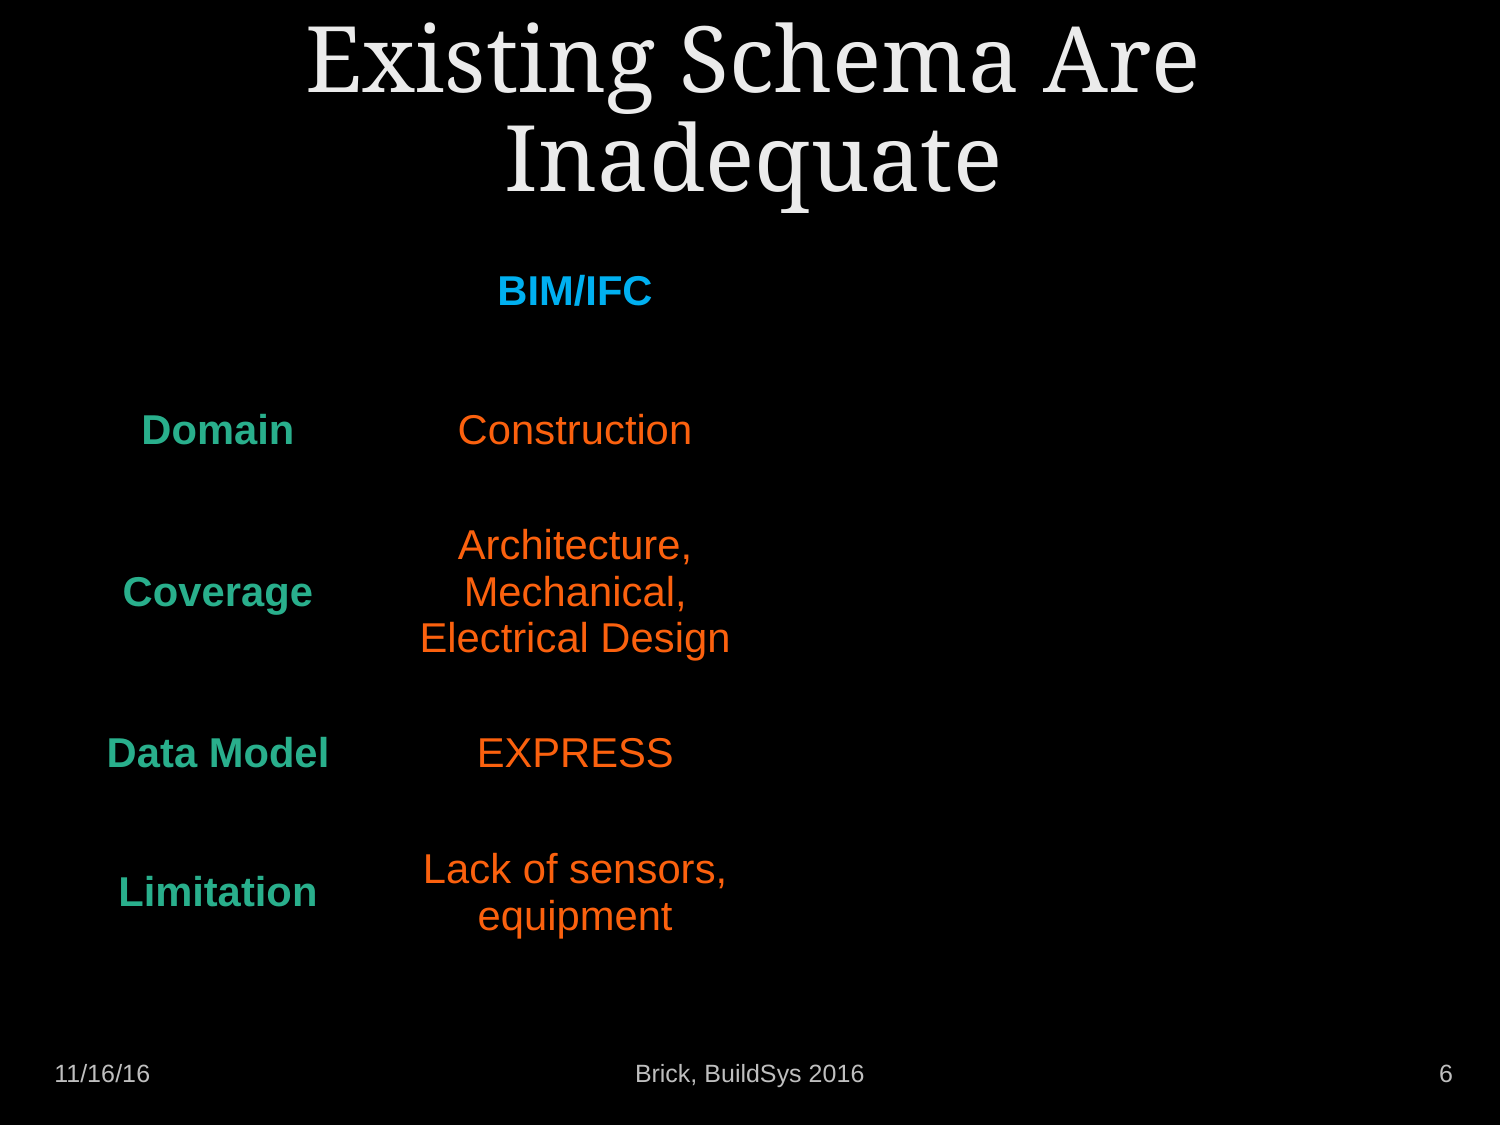

# Existing Schema Are Inadequate
|  | BIM/IFC |  |  |
| --- | --- | --- | --- |
| Domain | Construction |  |  |
| Coverage | Architecture, Mechanical, Electrical Design |  |  |
| Data Model | EXPRESS |  |  |
| Limitation | Lack of sensors, equipment |  |  |
Brick, BuildSys 2016
6
11/16/16